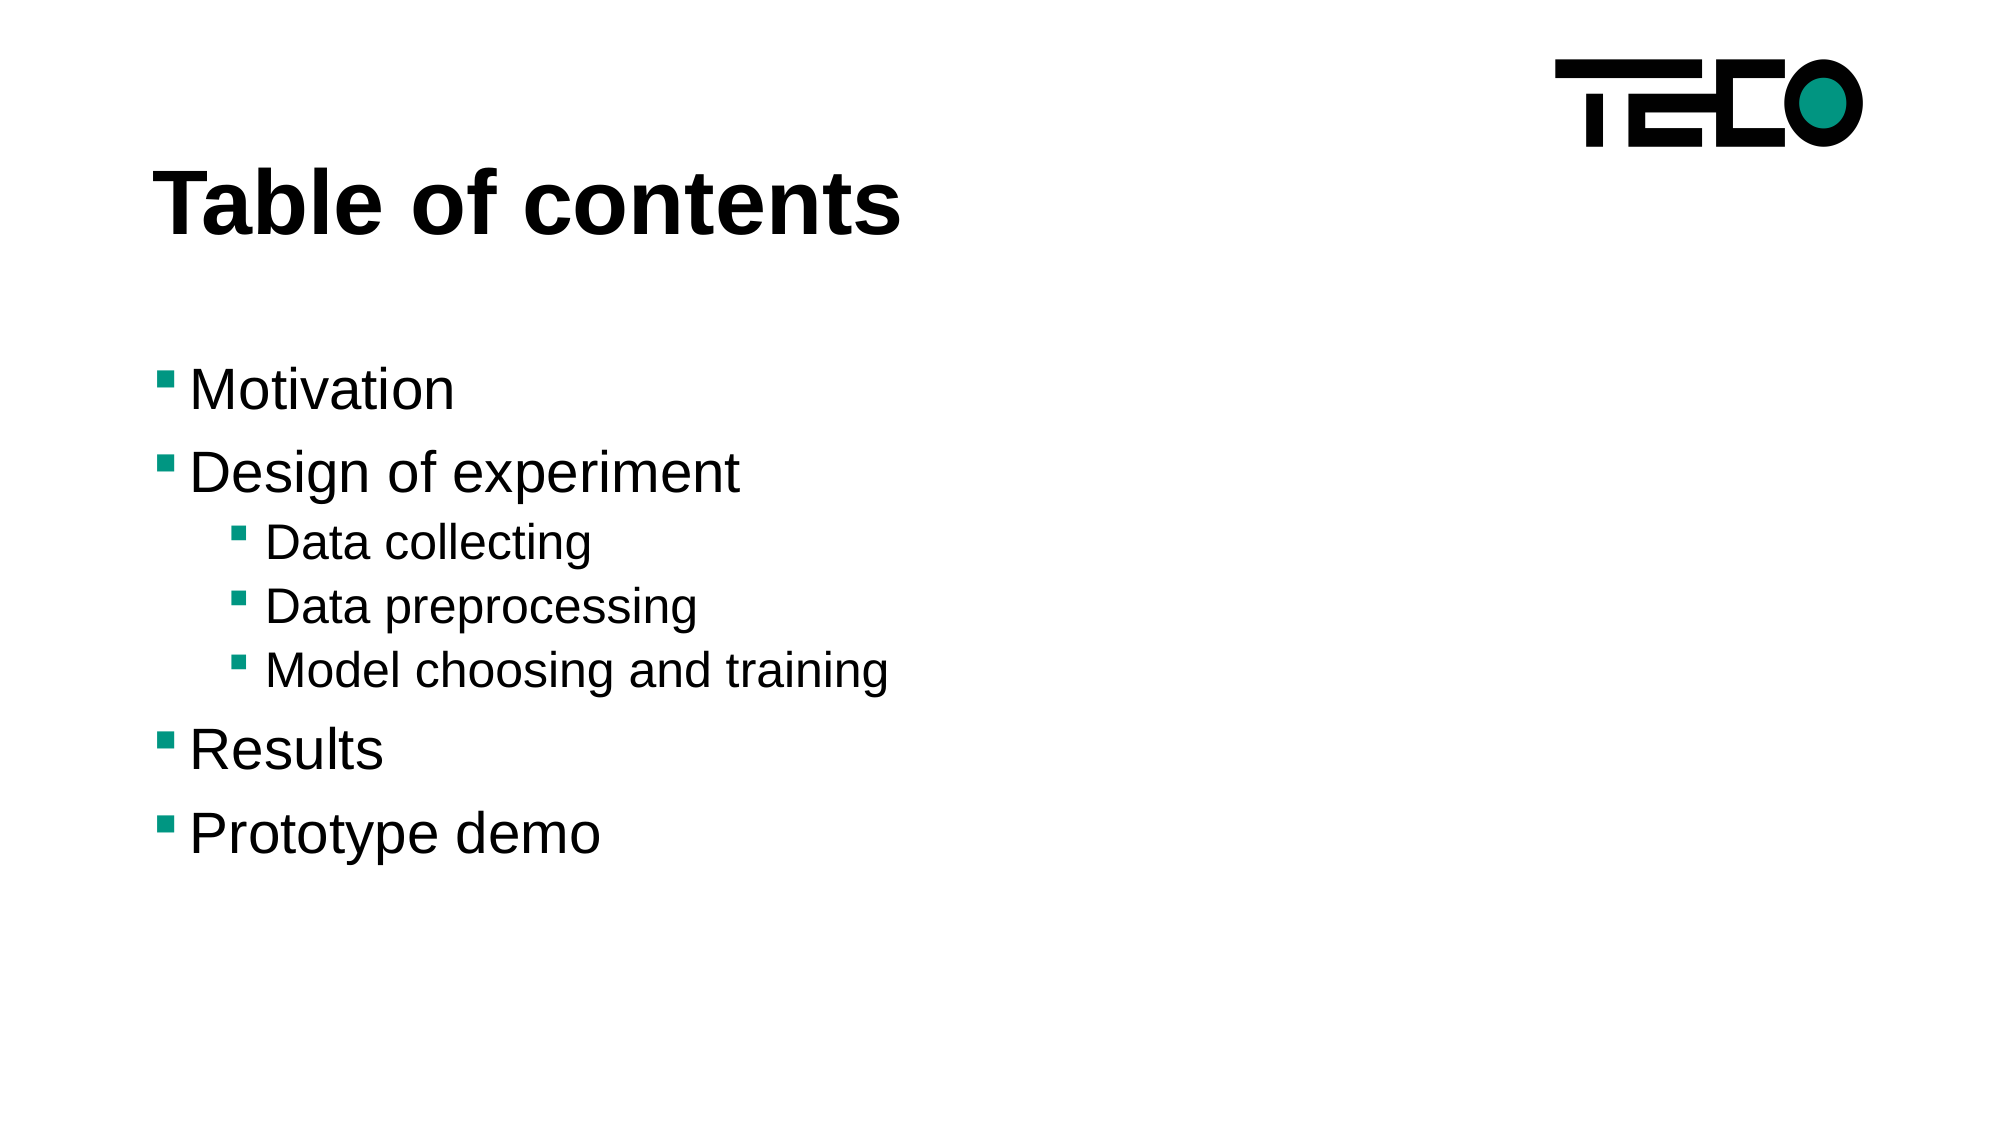

# Table of contents
Motivation
Design of experiment
Data collecting
Data preprocessing
Model choosing and training
Results
Prototype demo